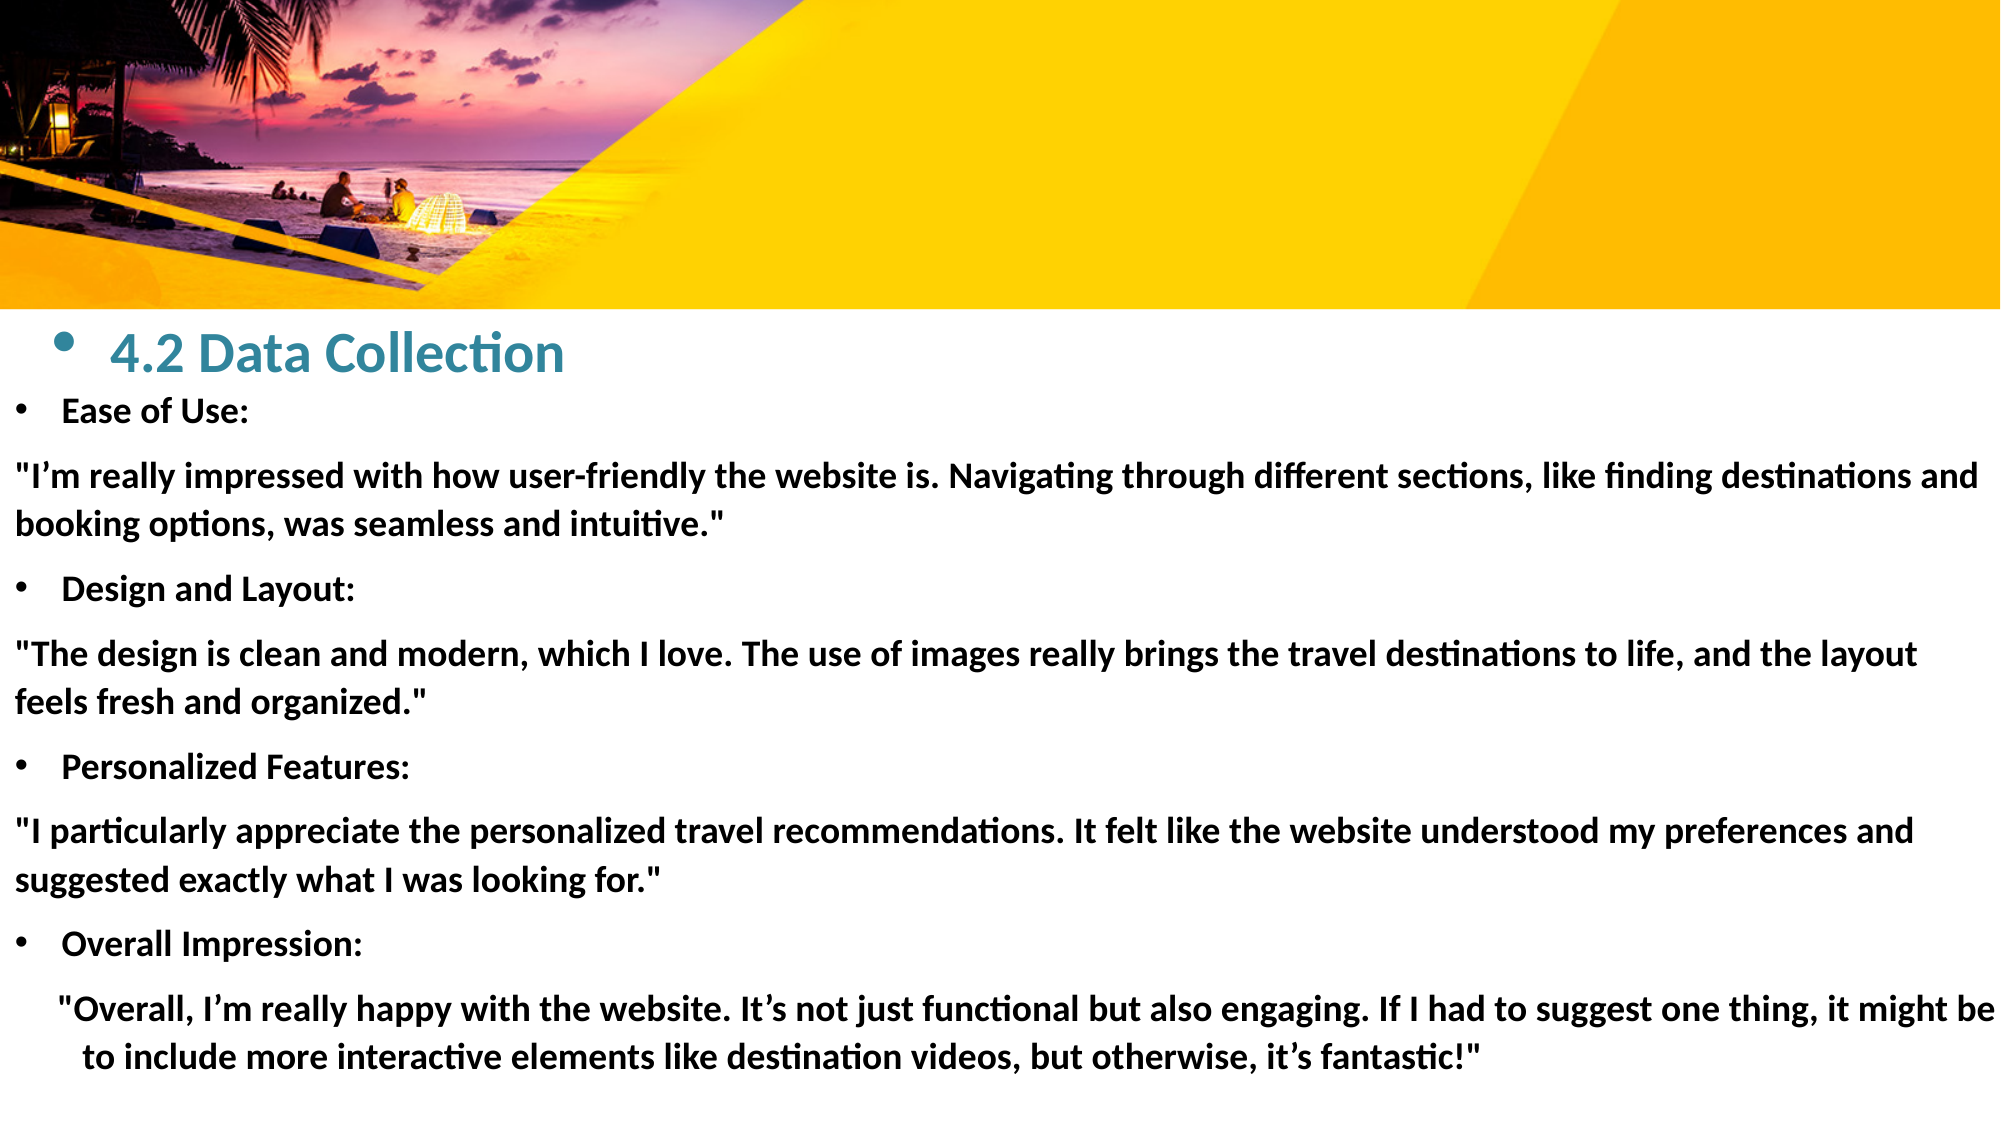

4.2 Data Collection

Ease of Use:
"I’m really impressed with how user-friendly the website is. Navigating through different sections, like finding destinations and booking options, was seamless and intuitive."
Design and Layout:
"The design is clean and modern, which I love. The use of images really brings the travel destinations to life, and the layout feels fresh and organized."
Personalized Features:
"I particularly appreciate the personalized travel recommendations. It felt like the website understood my preferences and suggested exactly what I was looking for."
Overall Impression:
     "Overall, I’m really happy with the website. It’s not just functional but also engaging. If I had to suggest one thing, it might be         to include more interactive elements like destination videos, but otherwise, it’s fantastic!"